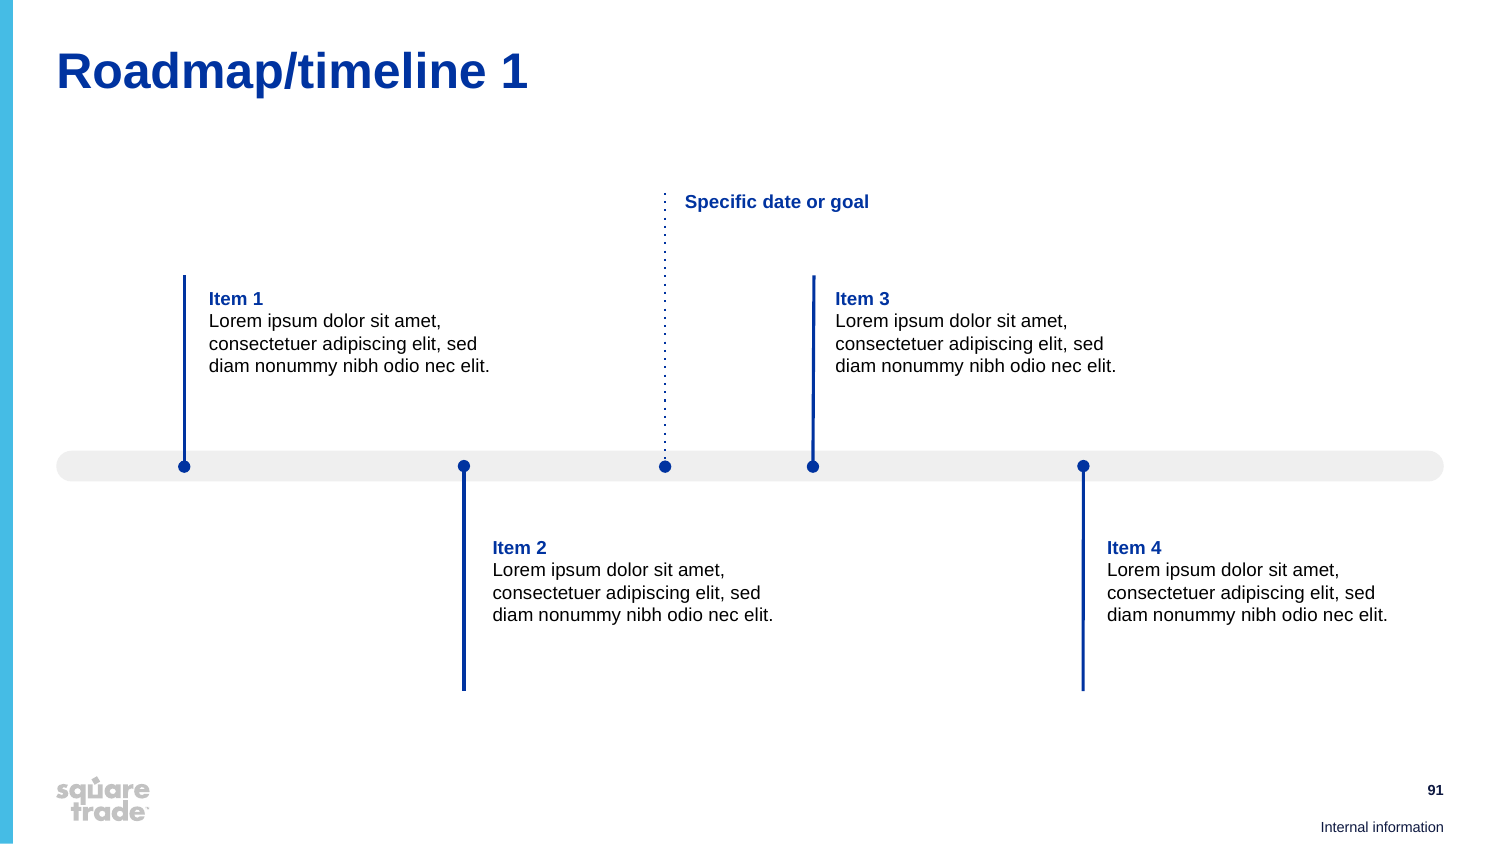

# Roadmap/timeline 1
Specific date or goal
Item 1
Lorem ipsum dolor sit amet, consectetuer adipiscing elit, sed diam nonummy nibh odio nec elit.
Item 3
Lorem ipsum dolor sit amet, consectetuer adipiscing elit, sed diam nonummy nibh odio nec elit.

Item 2
Lorem ipsum dolor sit amet, consectetuer adipiscing elit, sed diam nonummy nibh odio nec elit.
Item 4
Lorem ipsum dolor sit amet, consectetuer adipiscing elit, sed diam nonummy nibh odio nec elit.
91